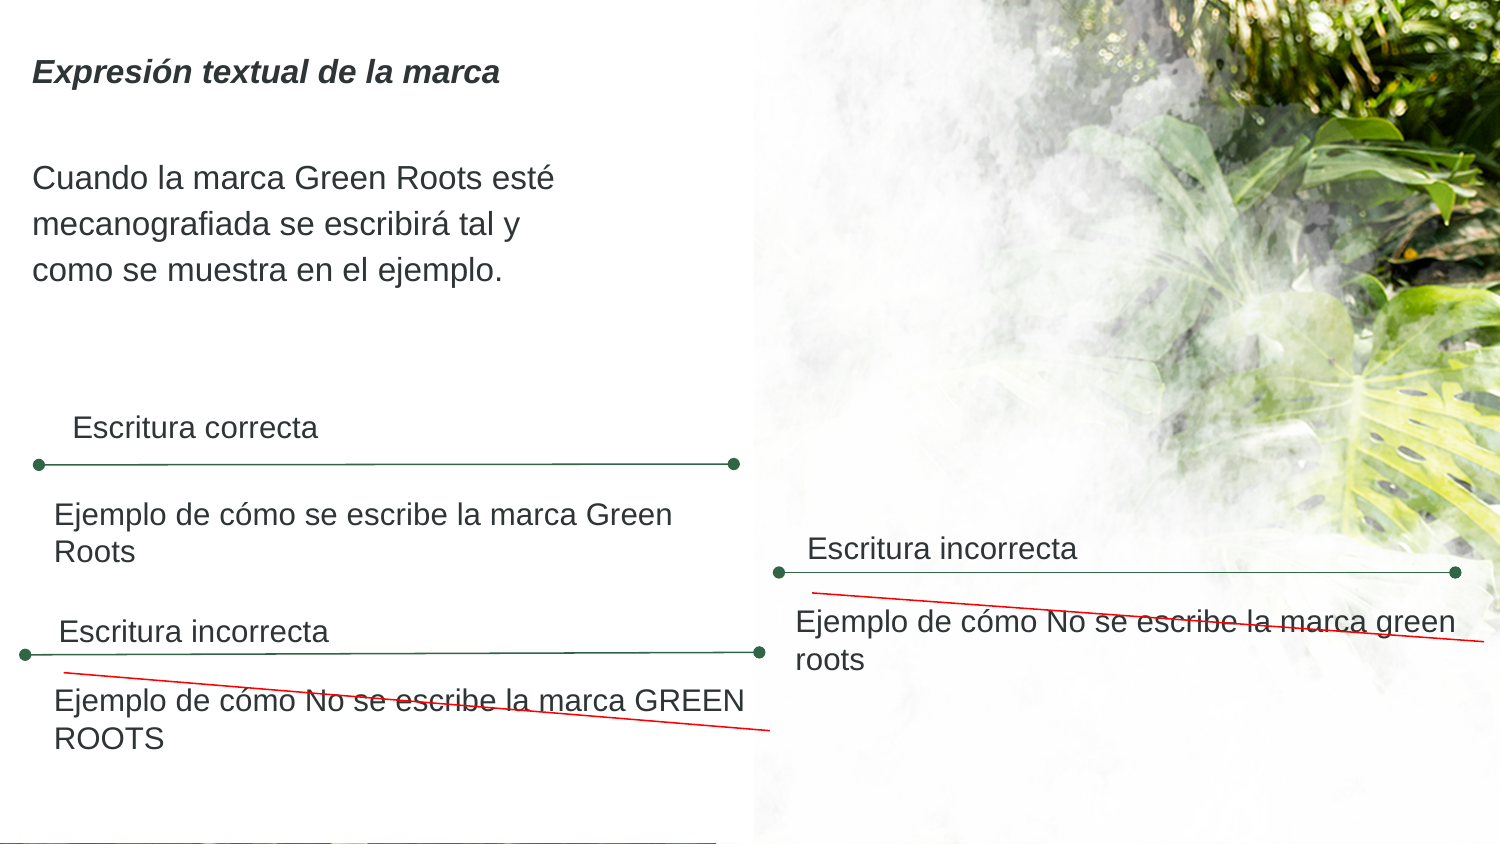

Expresión textual de la marca

Cuando la marca Green Roots esté mecanografiada se escribirá tal y como se muestra en el ejemplo.
Escritura correcta

Ejemplo de cómo se escribe la marca Green Roots
Escritura incorrecta

Ejemplo de cómo No se escribe la marca green roots
Escritura incorrecta

Ejemplo de cómo No se escribe la marca GREEN ROOTS